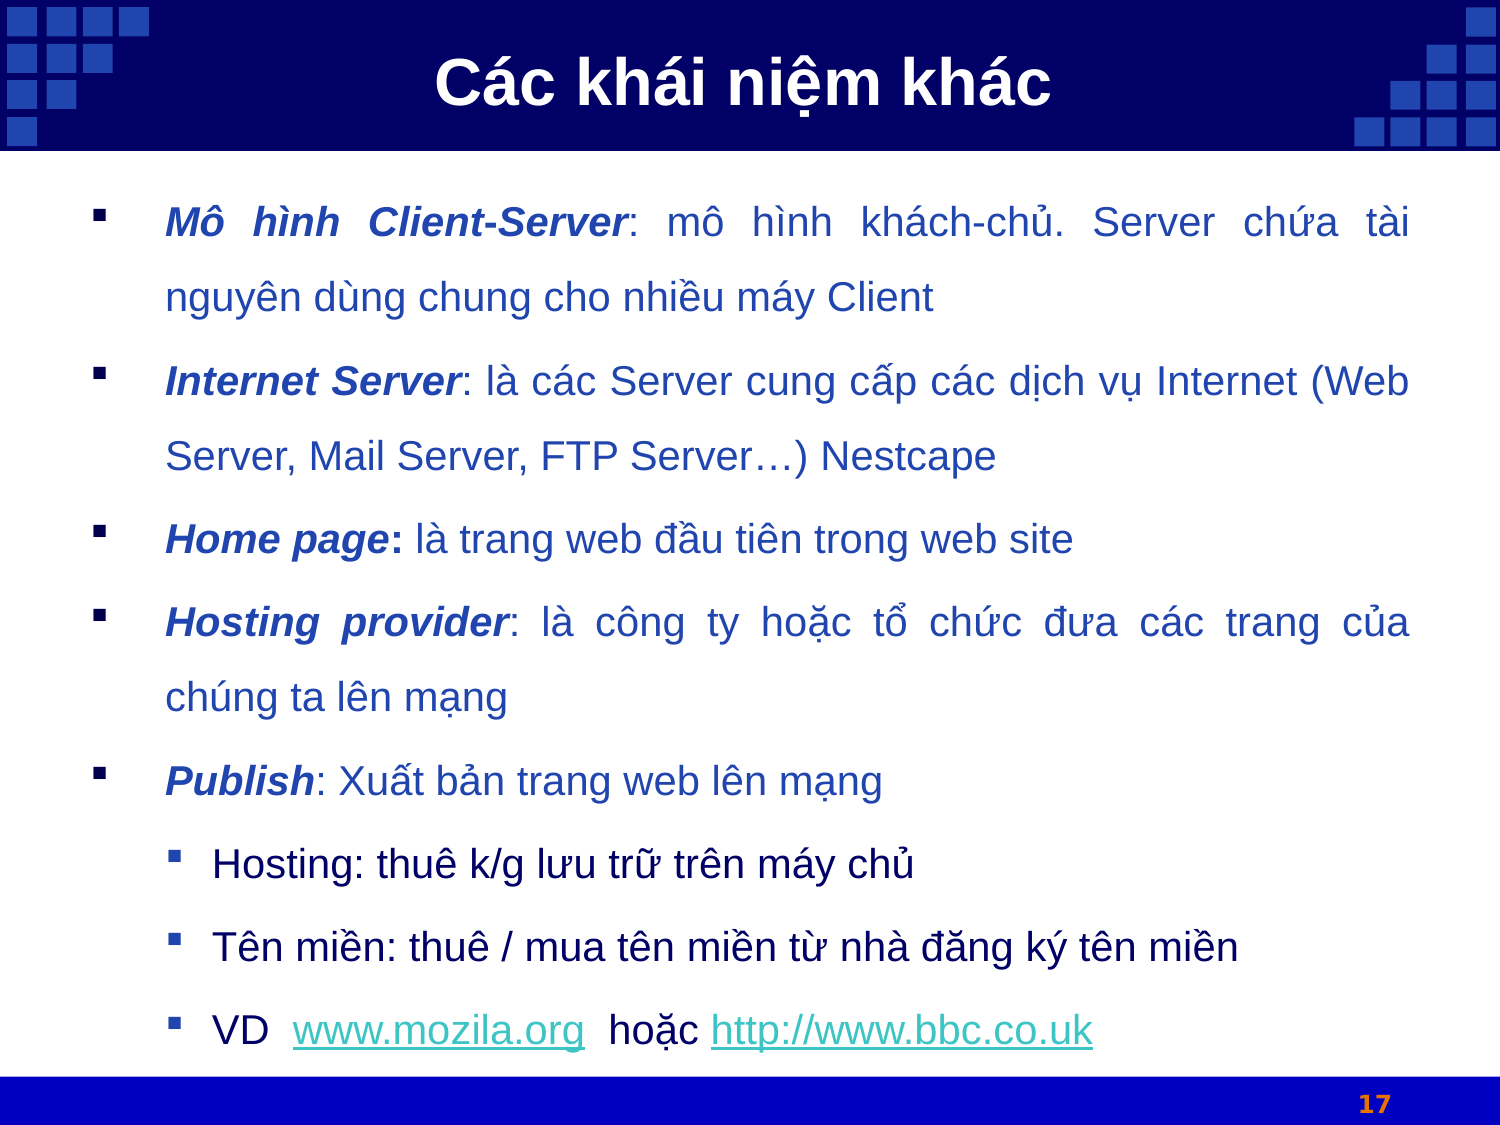

như http://www.mozilla.org, hoặc http://www.bbc.co.uk. Bạn có thuể thuê tên miền trong vài năm từ một Nhà đăng ký tên miền.
# Các khái niệm khác
Mô hình Client-Server: mô hình khách-chủ. Server chứa tài nguyên dùng chung cho nhiều máy Client
Internet Server: là các Server cung cấp các dịch vụ Internet (Web Server, Mail Server, FTP Server…) Nestcape
Home page: là trang web đầu tiên trong web site
Hosting provider: là công ty hoặc tổ chức đưa các trang của chúng ta lên mạng
Publish: Xuất bản trang web lên mạng
Hosting: thuê k/g lưu trữ trên máy chủ
Tên miền: thuê / mua tên miền từ nhà đăng ký tên miền
VD  www.mozila.org  hoặc http://www.bbc.co.uk

17